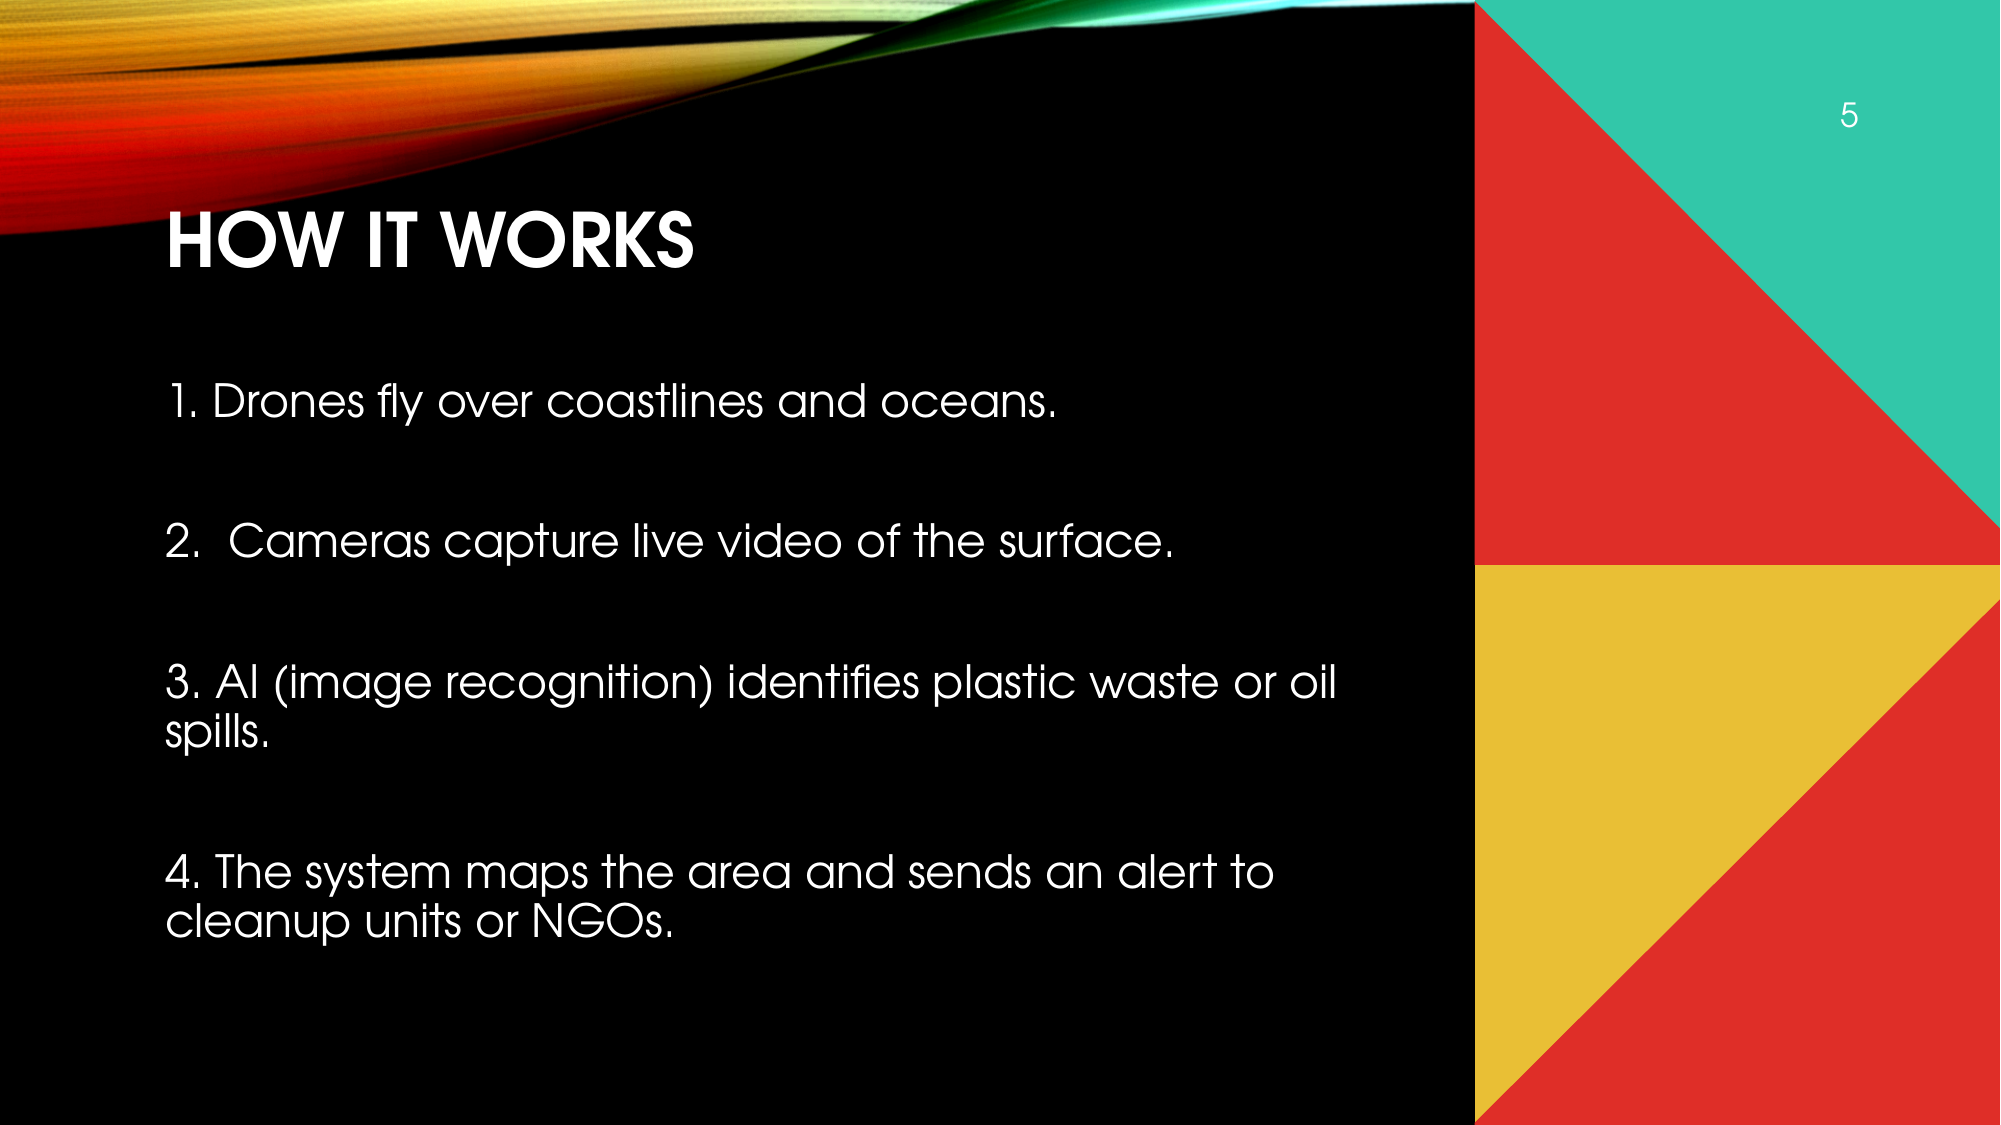

5
# How it works
1. Drones fly over coastlines and oceans.

2.  Cameras capture live video of the surface.

3. AI (image recognition) identifies plastic waste or oil spills.

4. The system maps the area and sends an alert to cleanup units or NGOs.